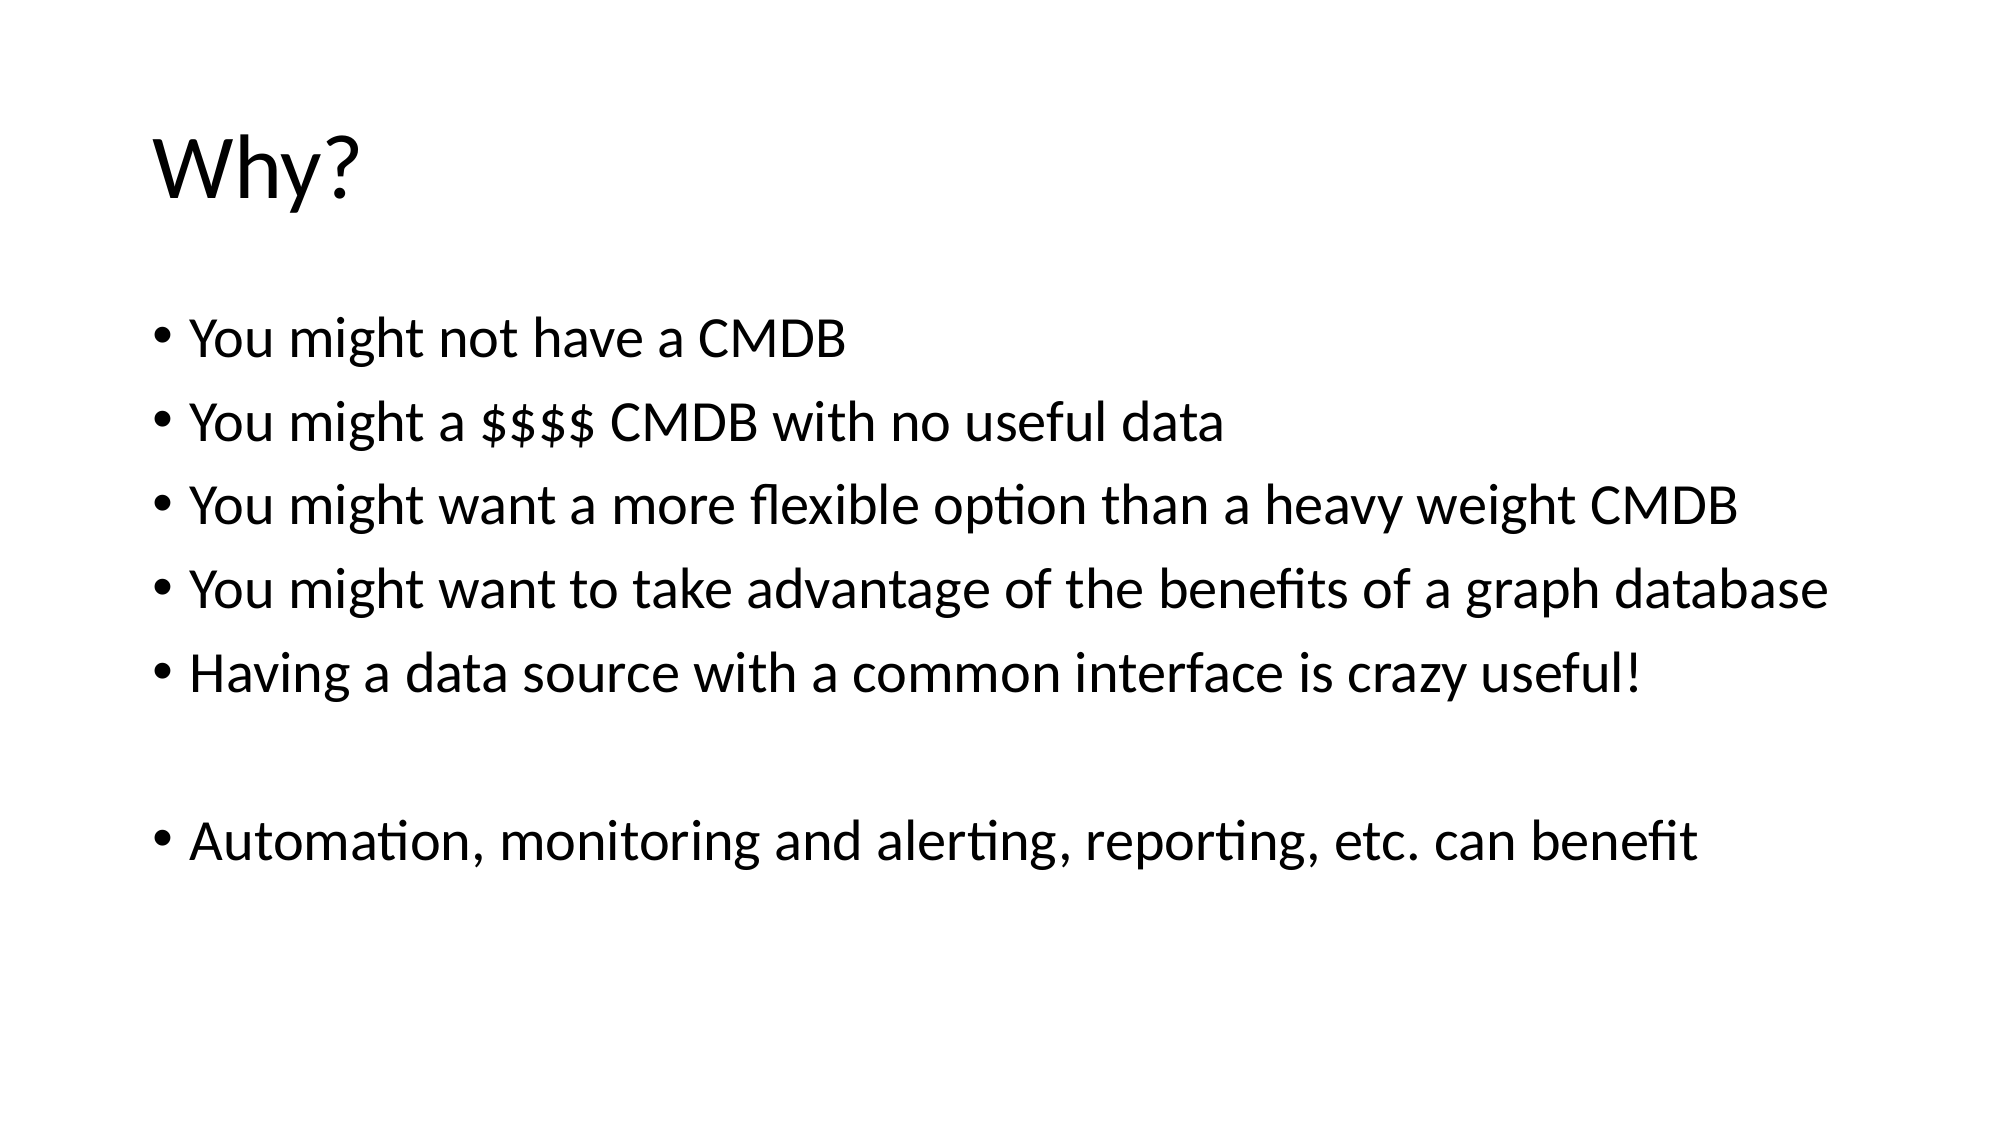

# Why?
You might not have a CMDB
You might a $$$$ CMDB with no useful data
You might want a more flexible option than a heavy weight CMDB
You might want to take advantage of the benefits of a graph database
Having a data source with a common interface is crazy useful!

Automation, monitoring and alerting, reporting, etc. can benefit